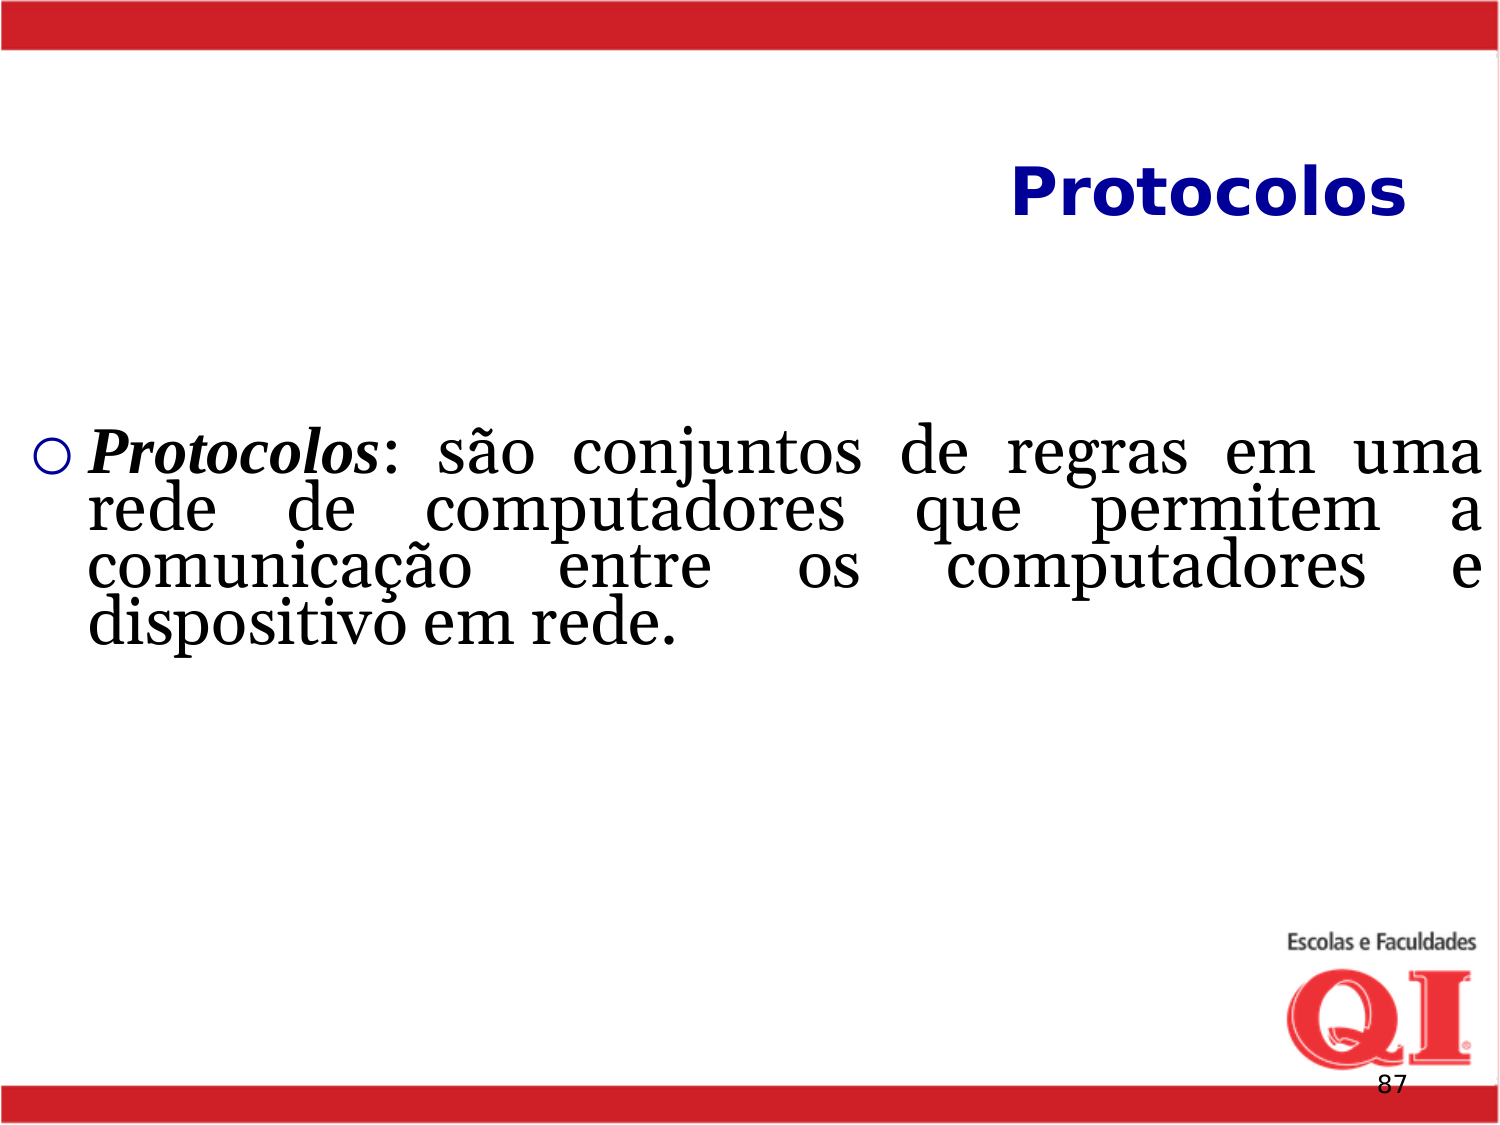

# Protocolos
Protocolos: são conjuntos de regras em uma rede de computadores que permitem a comunicação entre os computadores e dispositivo em rede.

87